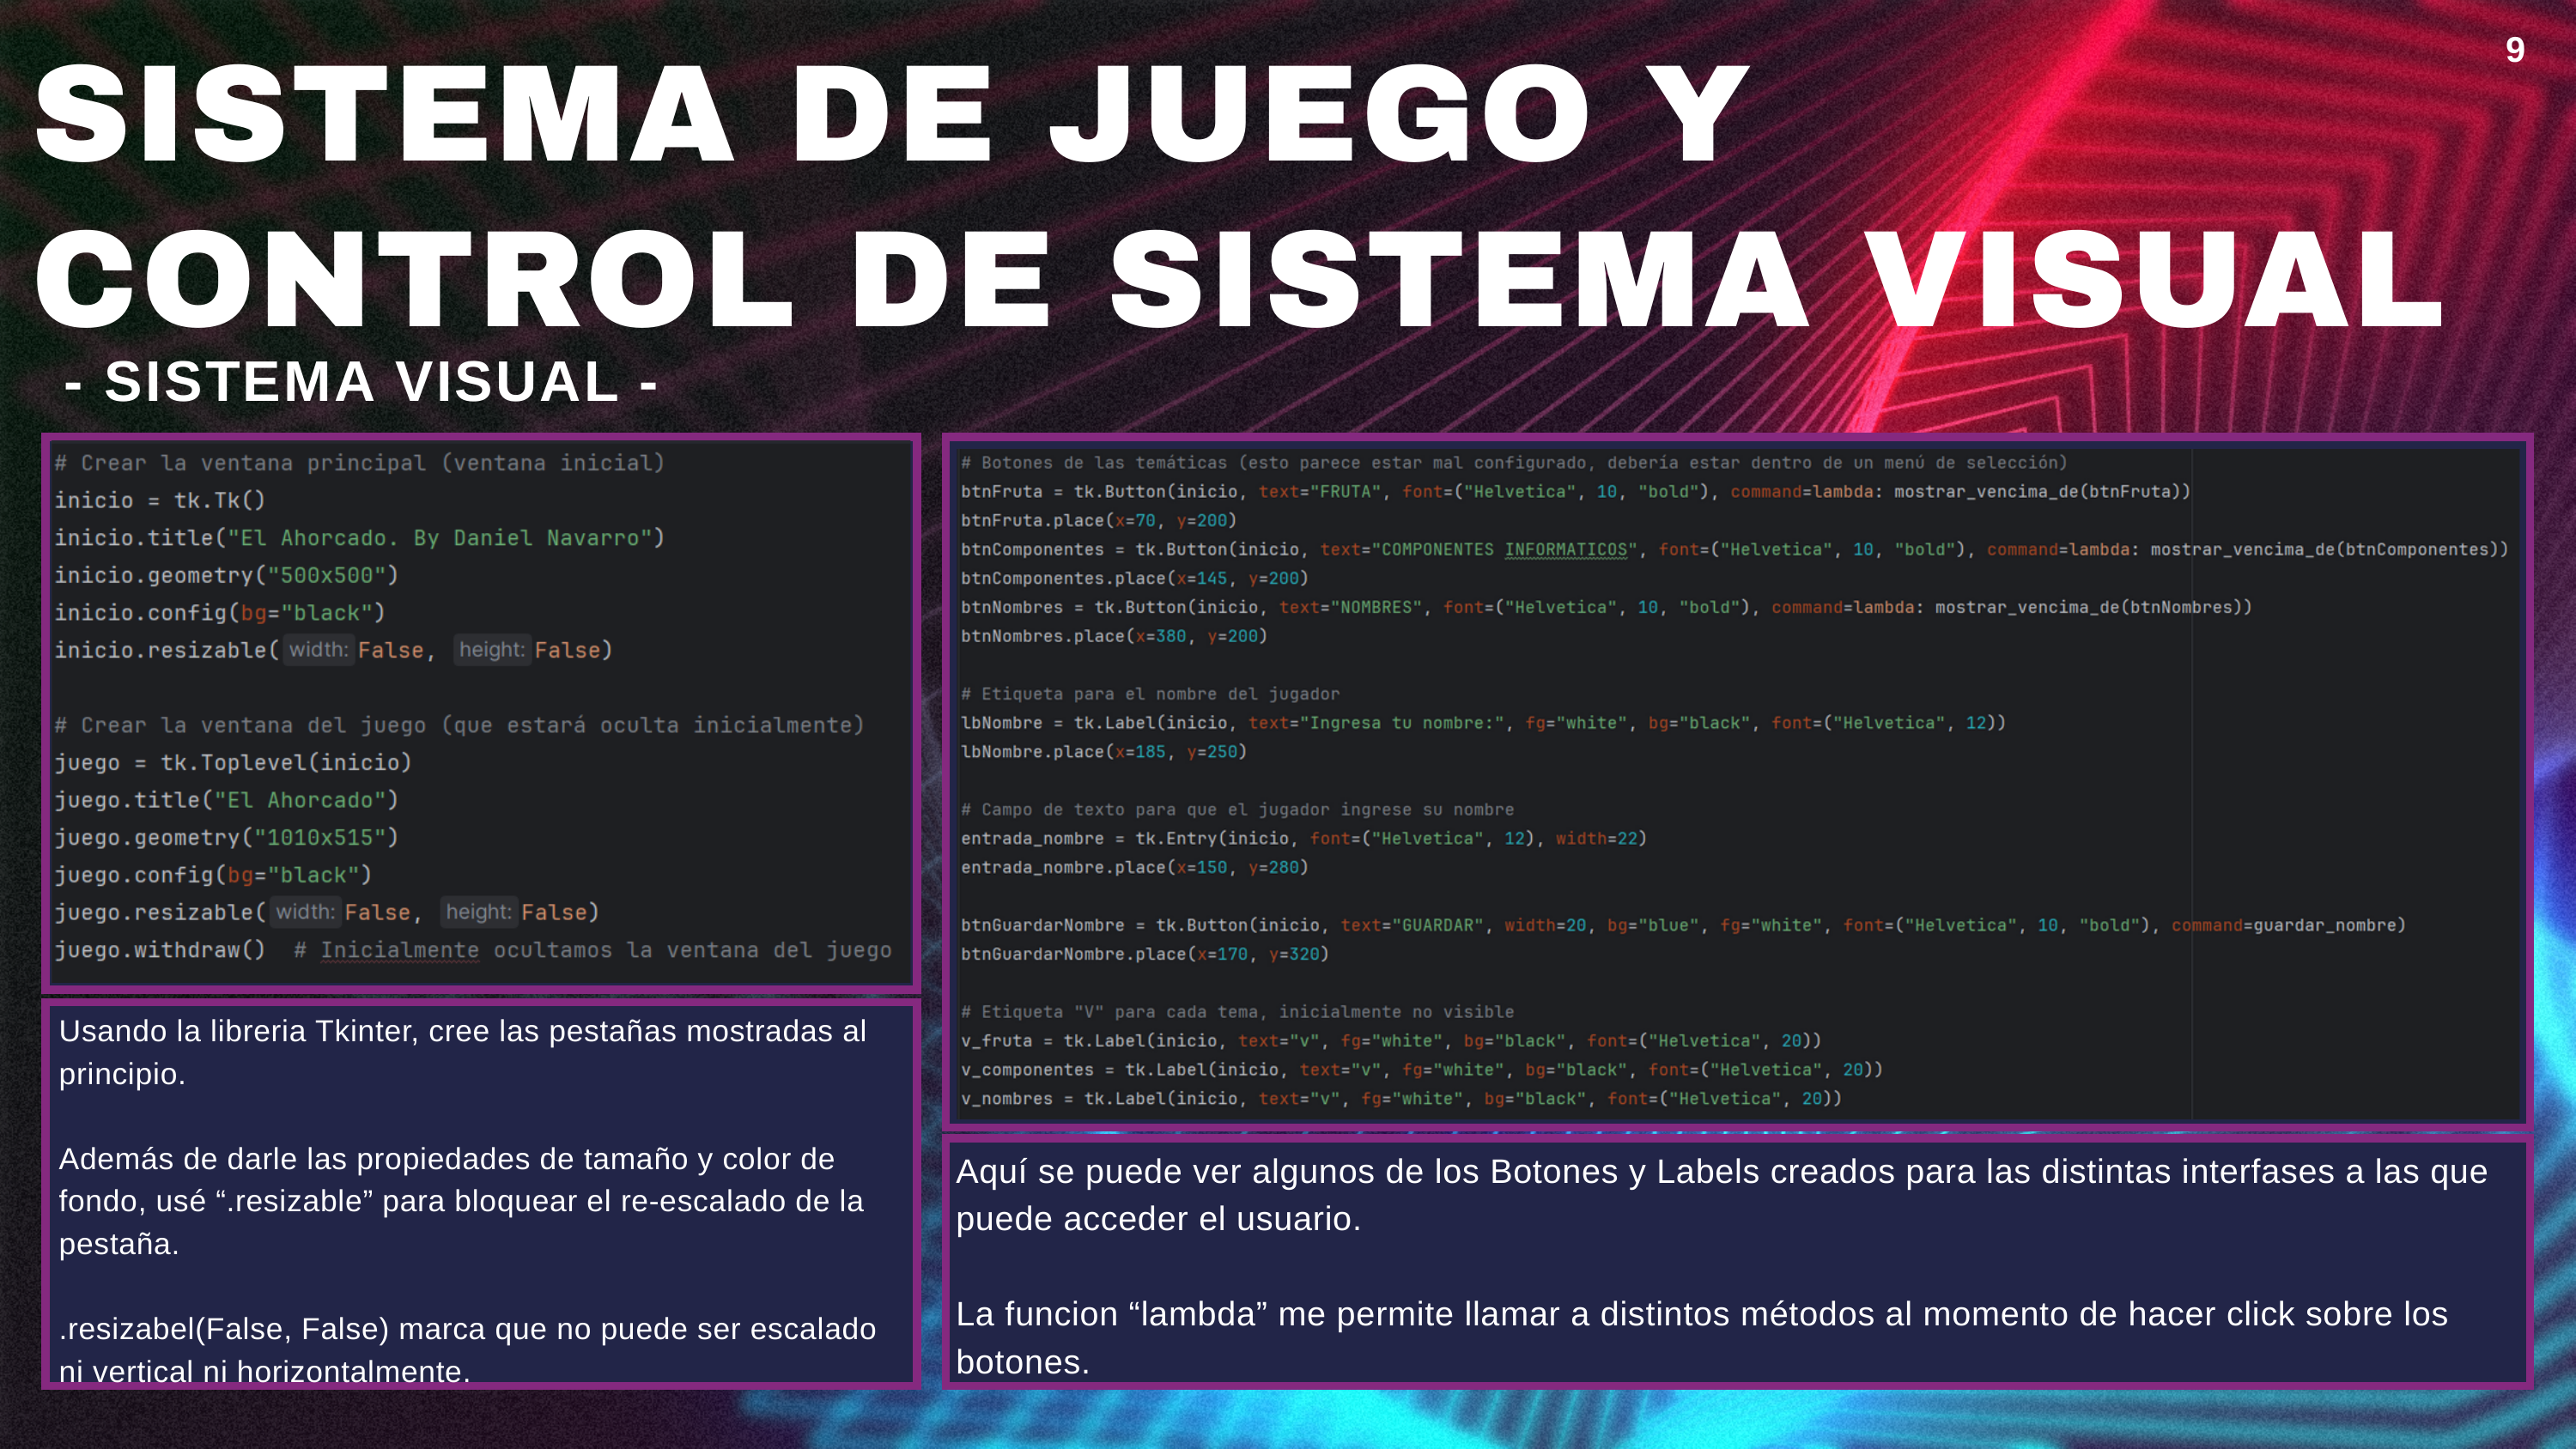

9
SISTEMA DE JUEGO Y CONTROL DE SISTEMA VISUAL
- SISTEMA VISUAL -

Usando la libreria Tkinter, cree las pestañas mostradas al principio.

Además de darle las propiedades de tamaño y color de fondo, usé “.resizable” para bloquear el re-escalado de la pestaña.

.resizabel(False, False) marca que no puede ser escalado ni vertical ni horizontalmente.

Aquí se puede ver algunos de los Botones y Labels creados para las distintas interfases a las que puede acceder el usuario.

La funcion “lambda” me permite llamar a distintos métodos al momento de hacer click sobre los botones.